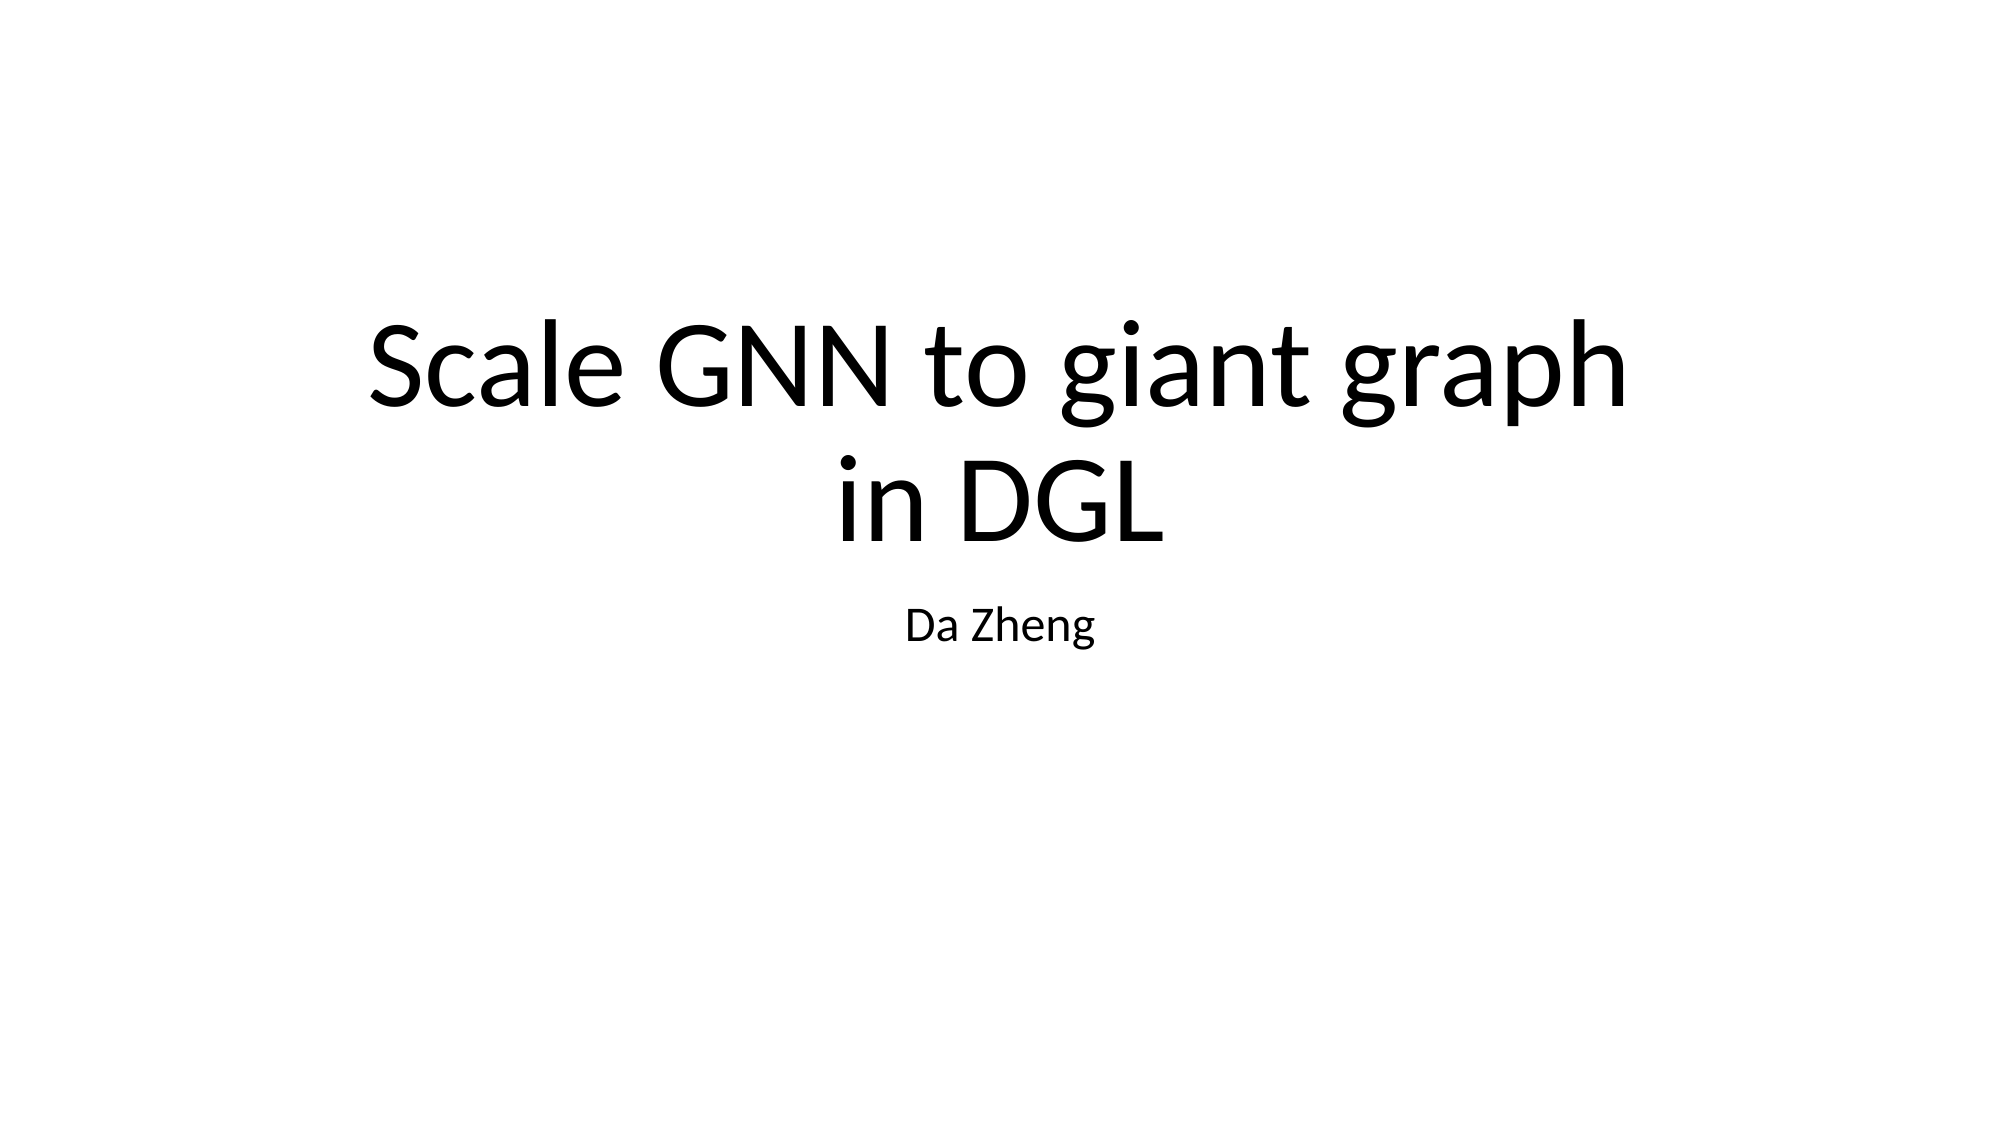

# Scale GNN to giant graph in DGL
Da Zheng